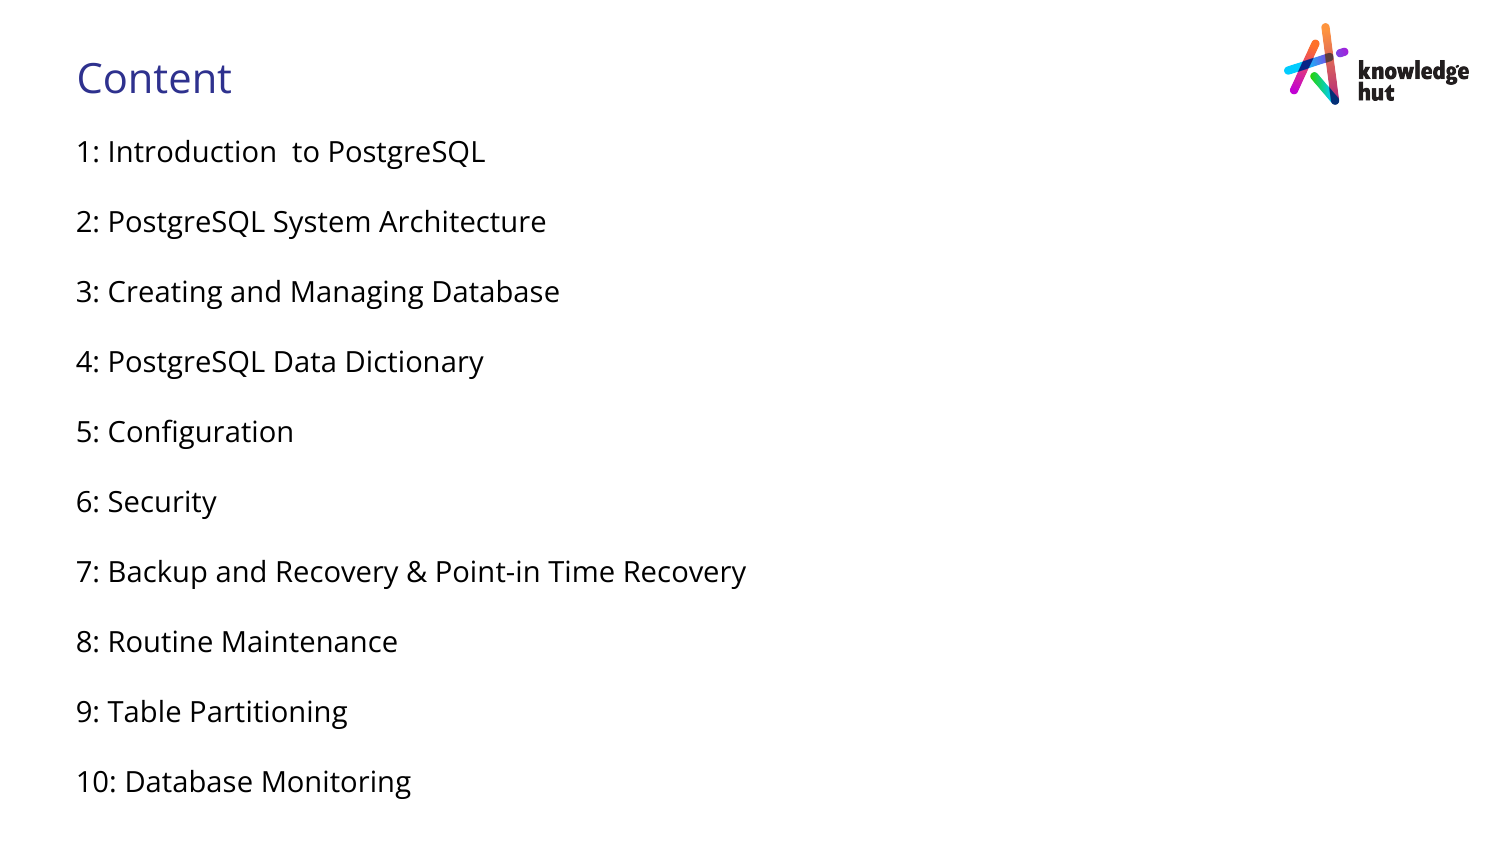

Content
1: Introduction  to PostgreSQL

2: PostgreSQL System Architecture

3: Creating and Managing Database

4: PostgreSQL Data Dictionary

5: Configuration

6: Security

7: Backup and Recovery & Point-in Time Recovery

8: Routine Maintenance

9: Table Partitioning

10: Database Monitoring